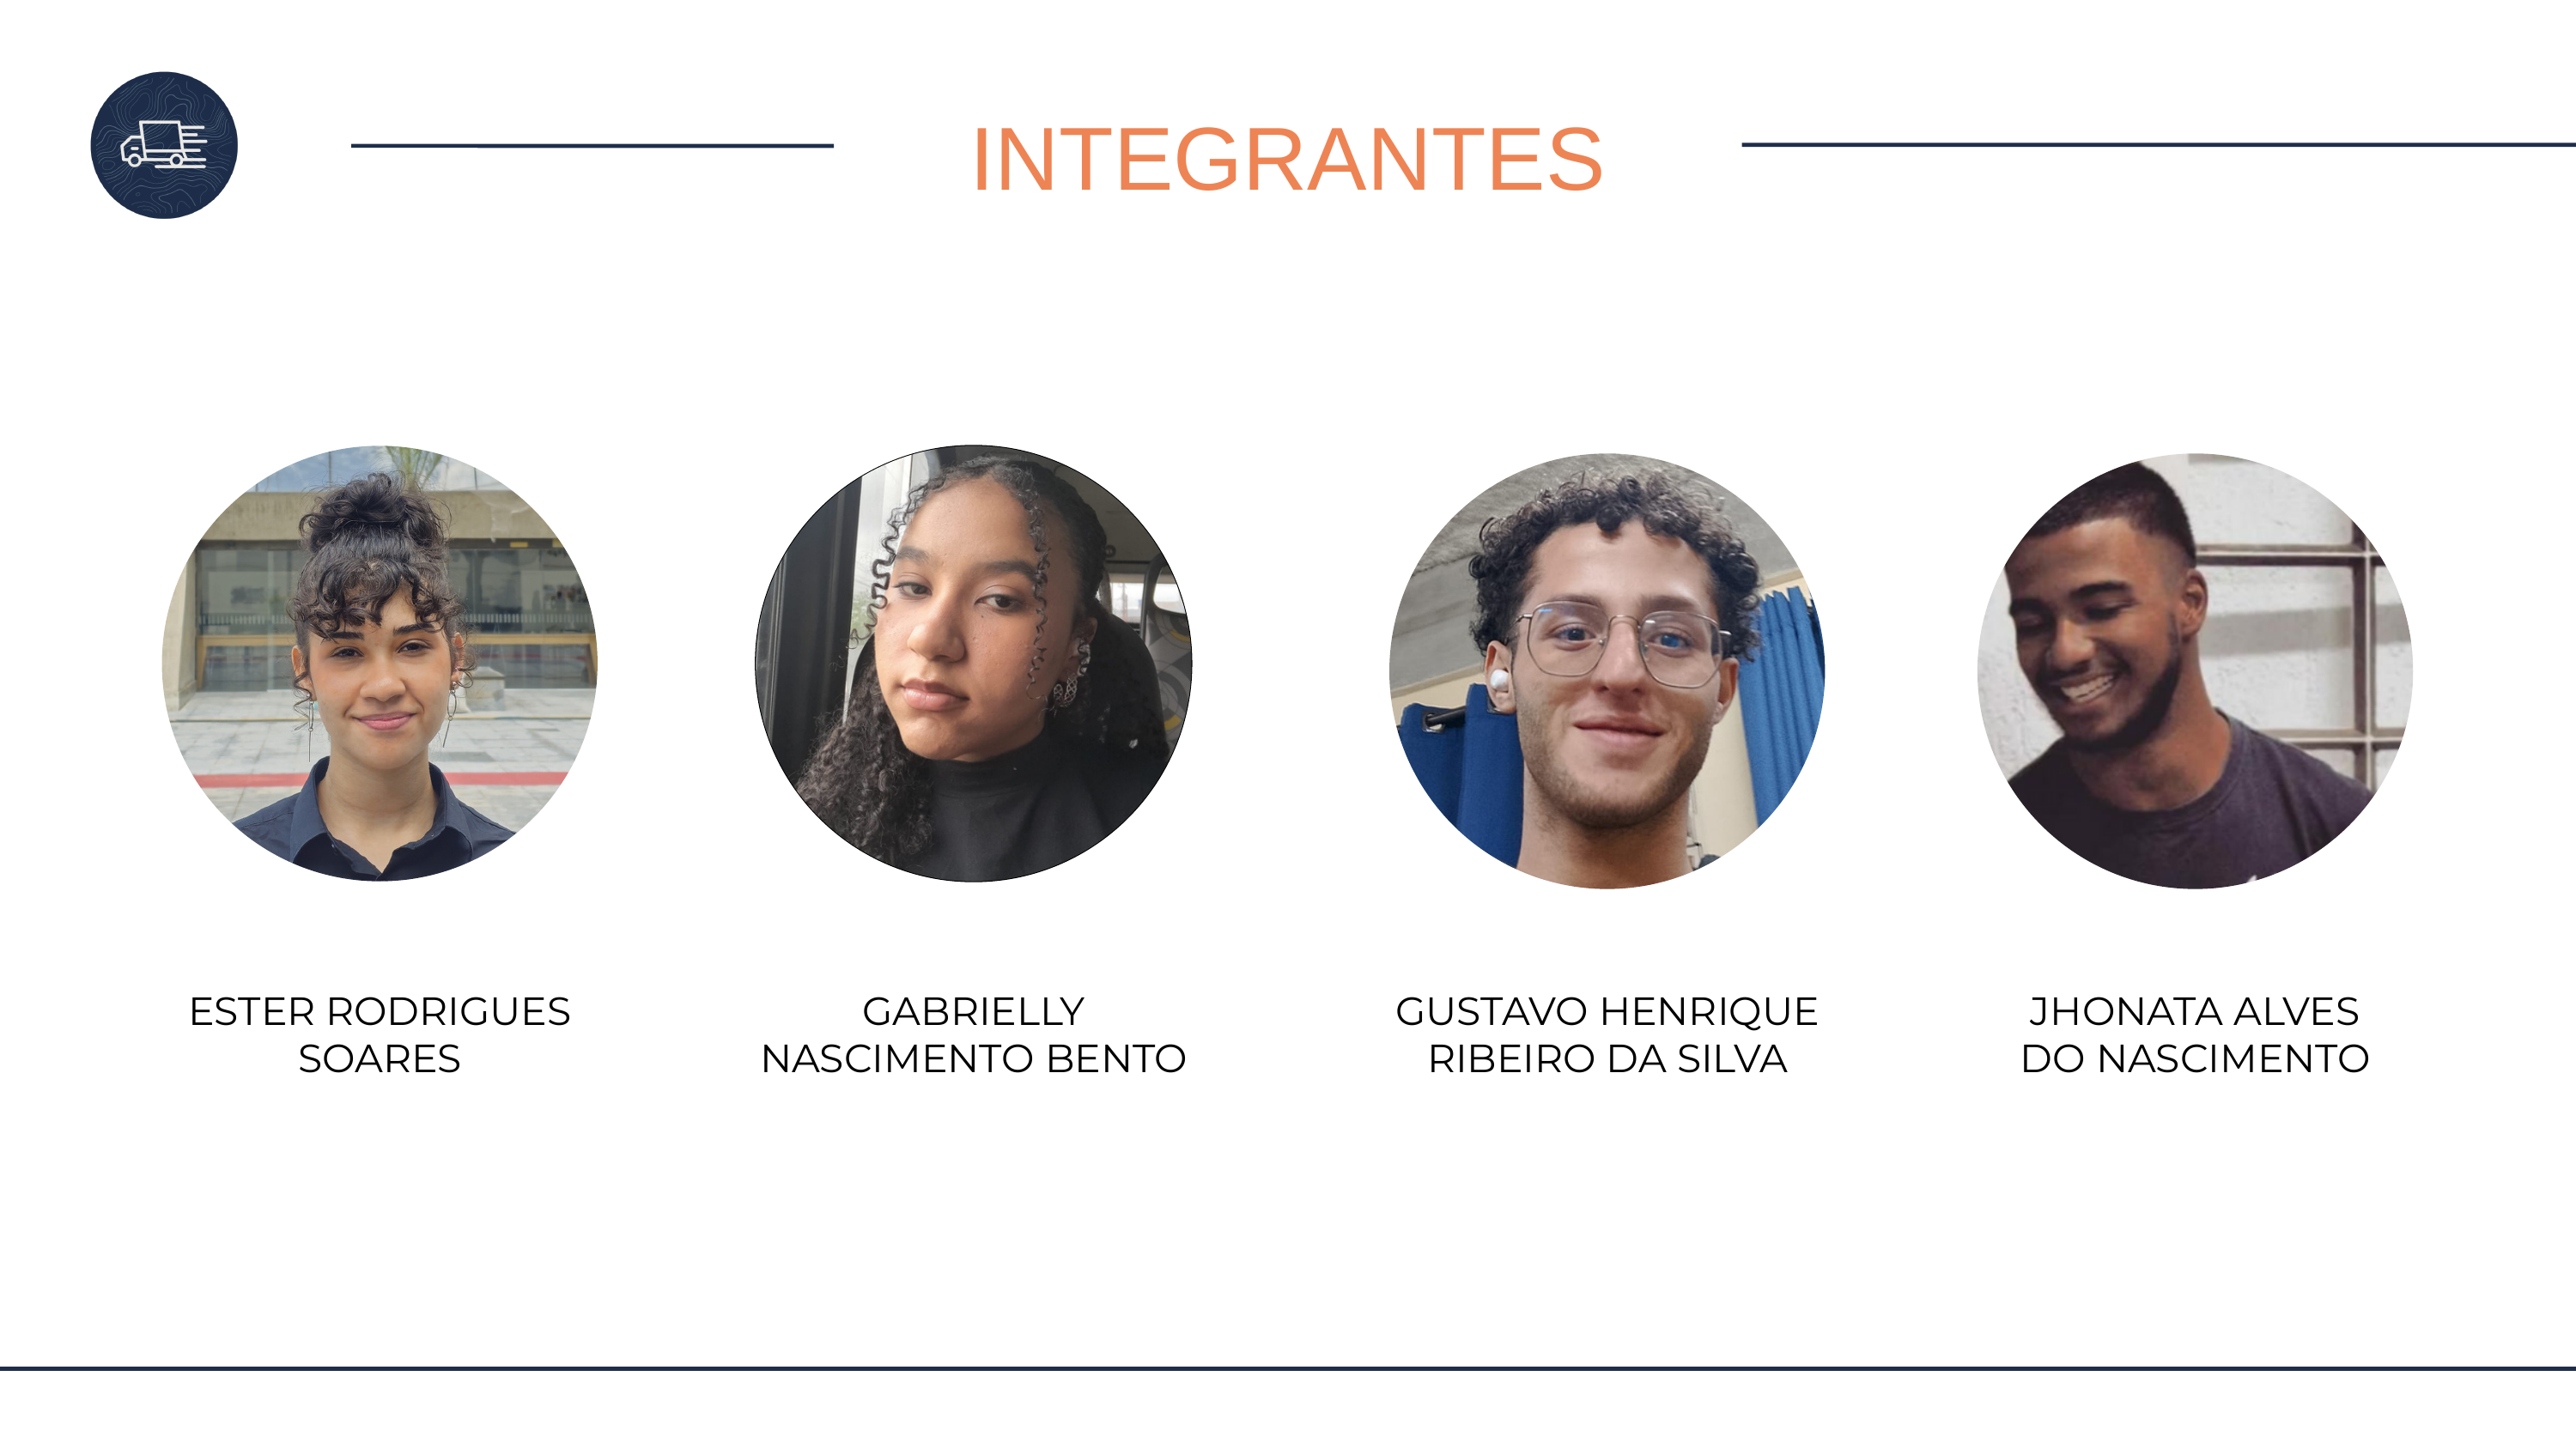

INTEGRANTES

ESTER RODRIGUES SOARES
GABRIELLY NASCIMENTO BENTO
GUSTAVO HENRIQUE RIBEIRO DA SILVA
JHONATA ALVES DO NASCIMENTO